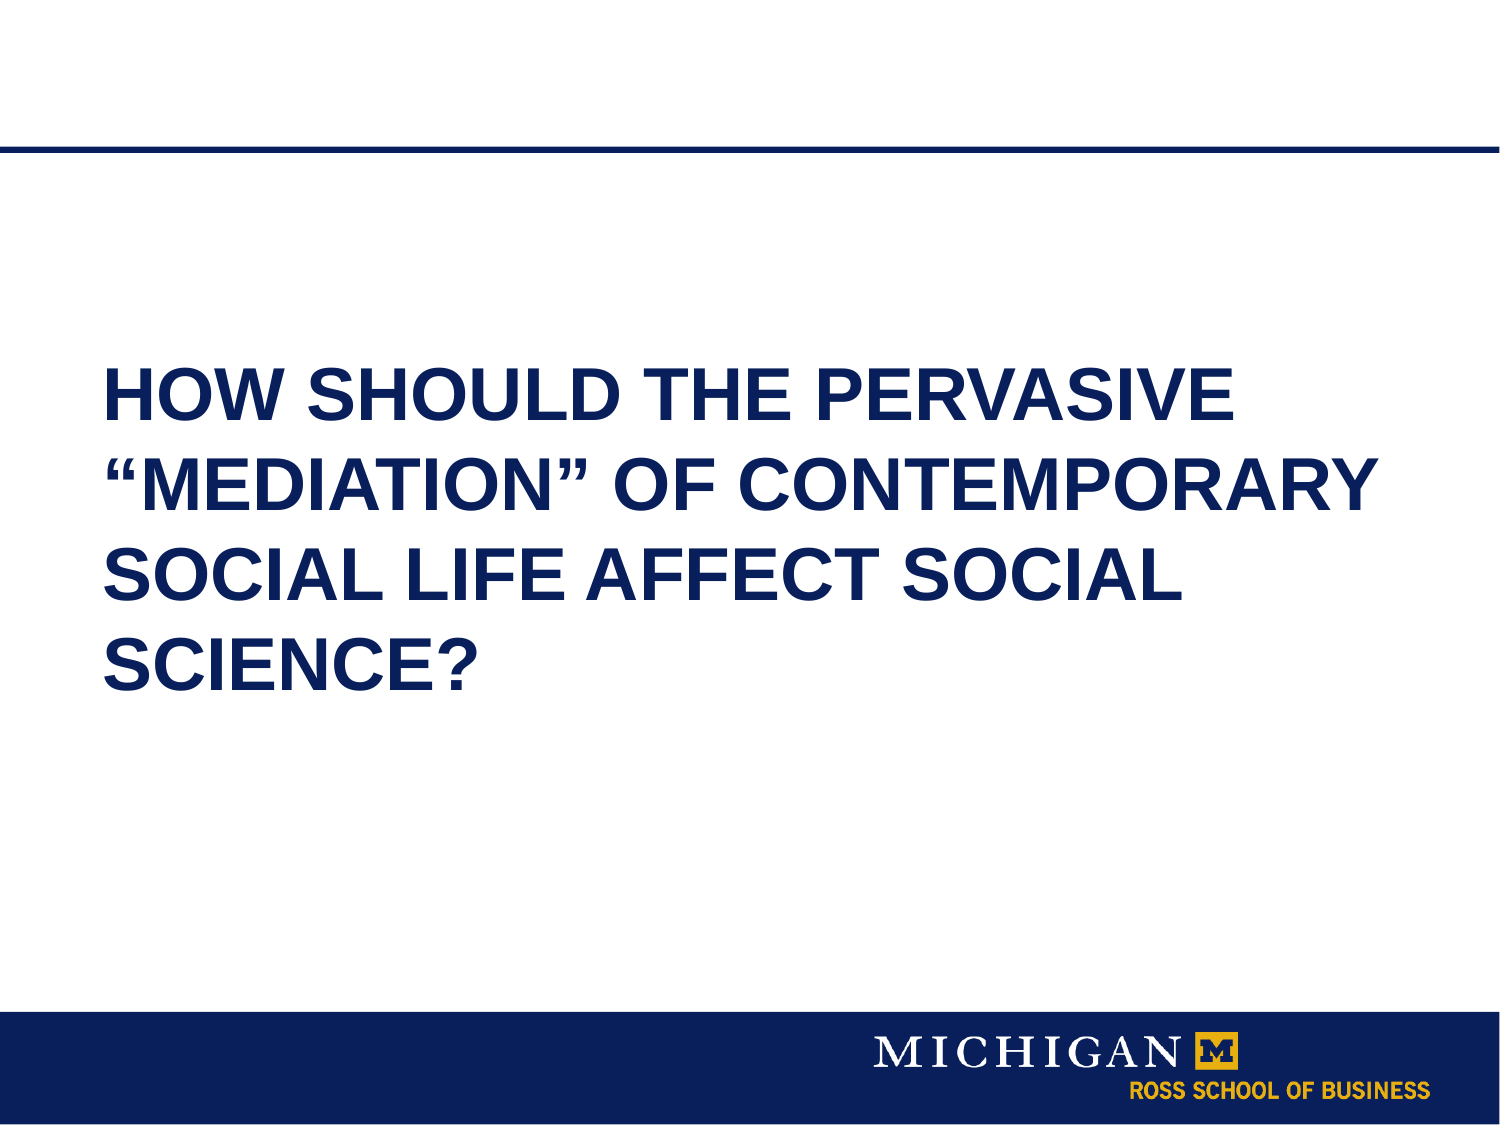

# How should the pervasive “mediation” of contemporary social life affect social science?